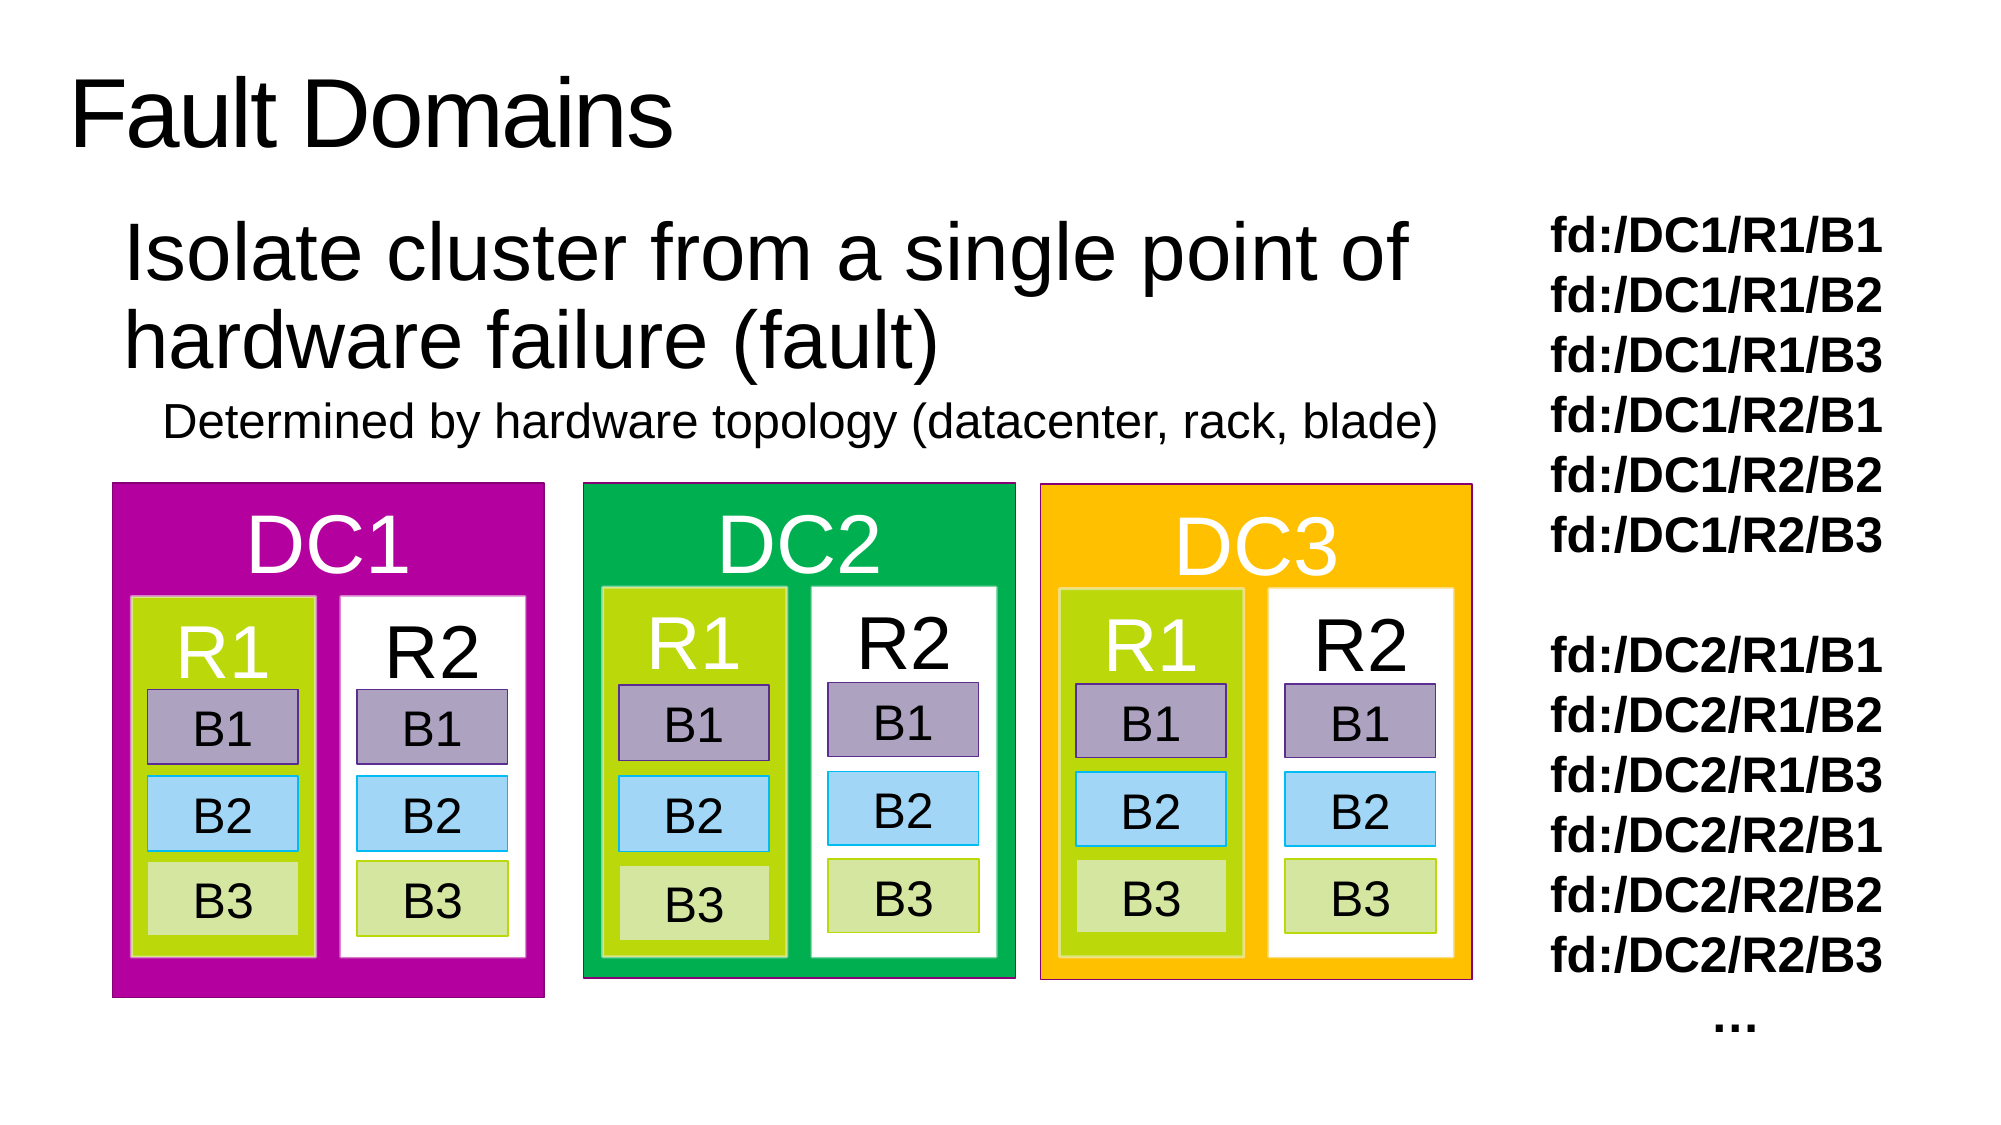

# Fault Domains
fd:/DC1/R1/B1
fd:/DC1/R1/B2
fd:/DC1/R1/B3
fd:/DC1/R2/B1
fd:/DC1/R2/B2
fd:/DC1/R2/B3

fd:/DC2/R1/B1
fd:/DC2/R1/B2
fd:/DC2/R1/B3
fd:/DC2/R2/B1
fd:/DC2/R2/B2
fd:/DC2/R2/B3
…
Isolate cluster from a single point of
hardware failure (fault)
Determined by hardware topology (datacenter, rack, blade)
DC1
R1
B1
B2
B3
R2
B1
B2
B3
DC2
DC3
R1
B1
B2
B3
R2
B1
B2
B3
R1
B1
B2
B3
R2
B1
B2
B3